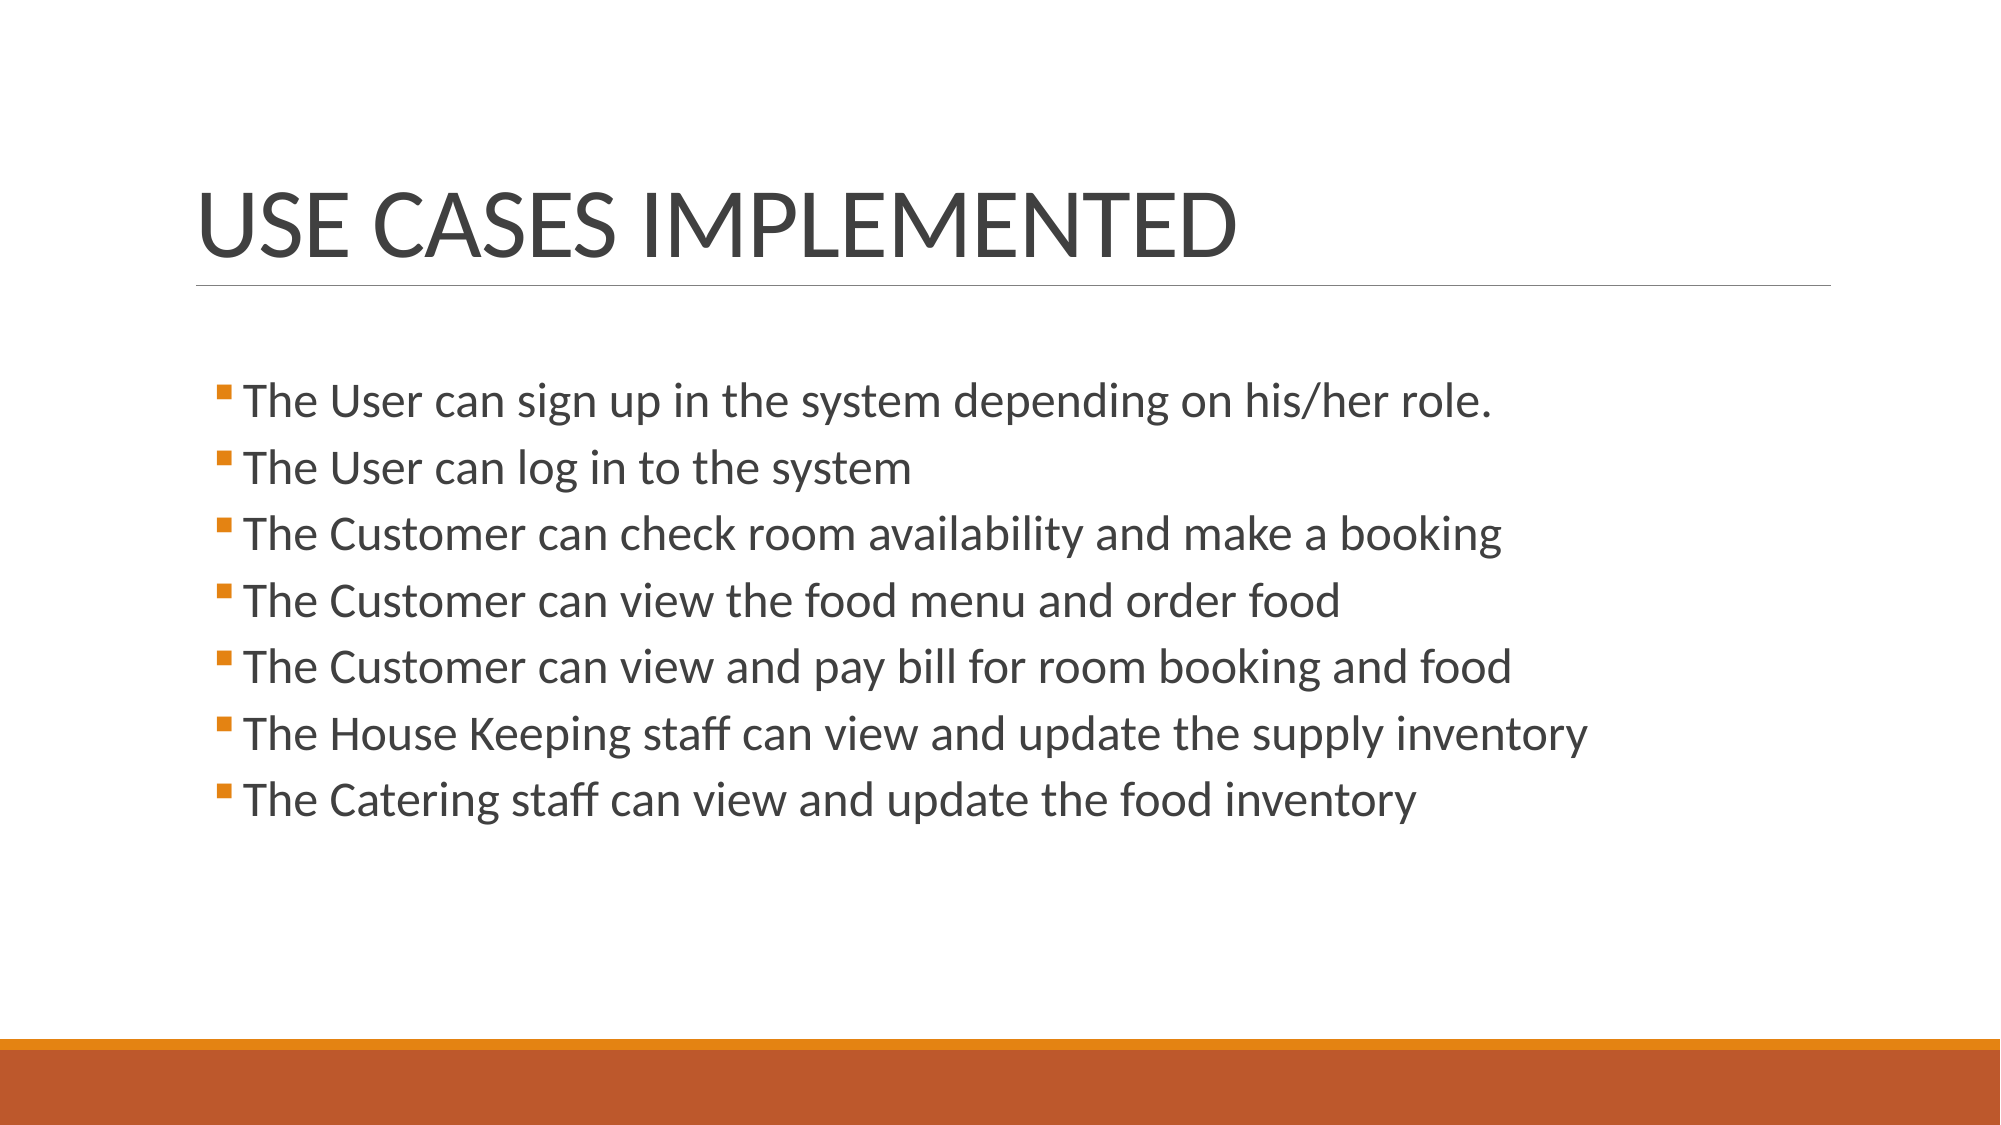

# USE CASES IMPLEMENTED

The User can sign up in the system depending on his/her role.
The User can log in to the system
The Customer can check room availability and make a booking
The Customer can view the food menu and order food
The Customer can view and pay bill for room booking and food
The House Keeping staff can view and update the supply inventory
The Catering staff can view and update the food inventory